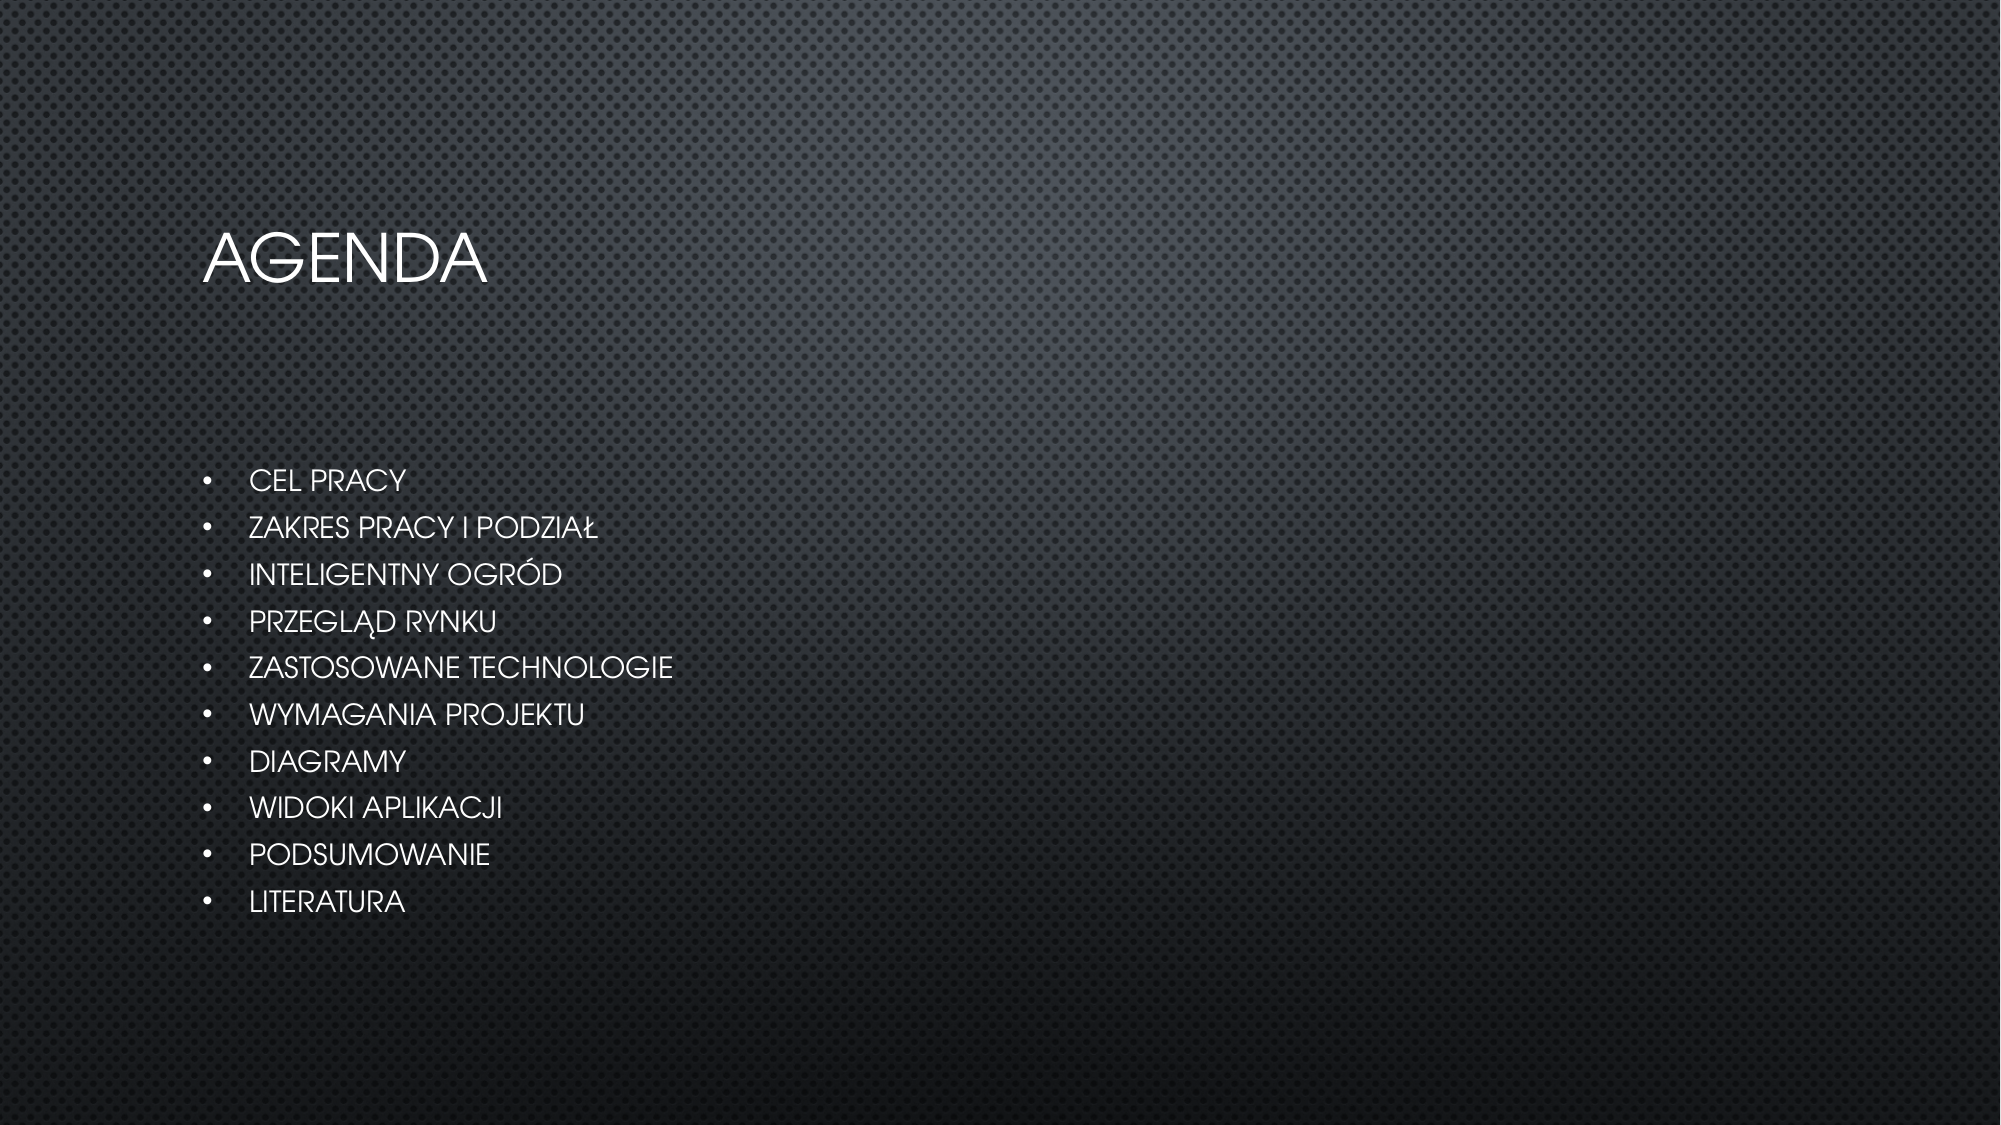

# AGENDA
Cel Pracy
zakres pracy i podział
Inteligentny ogród
Przegląd rynku
Zastosowane technologie
Wymagania Projektu
Diagramy
Widoki aplikacji
Podsumowanie
Literatura